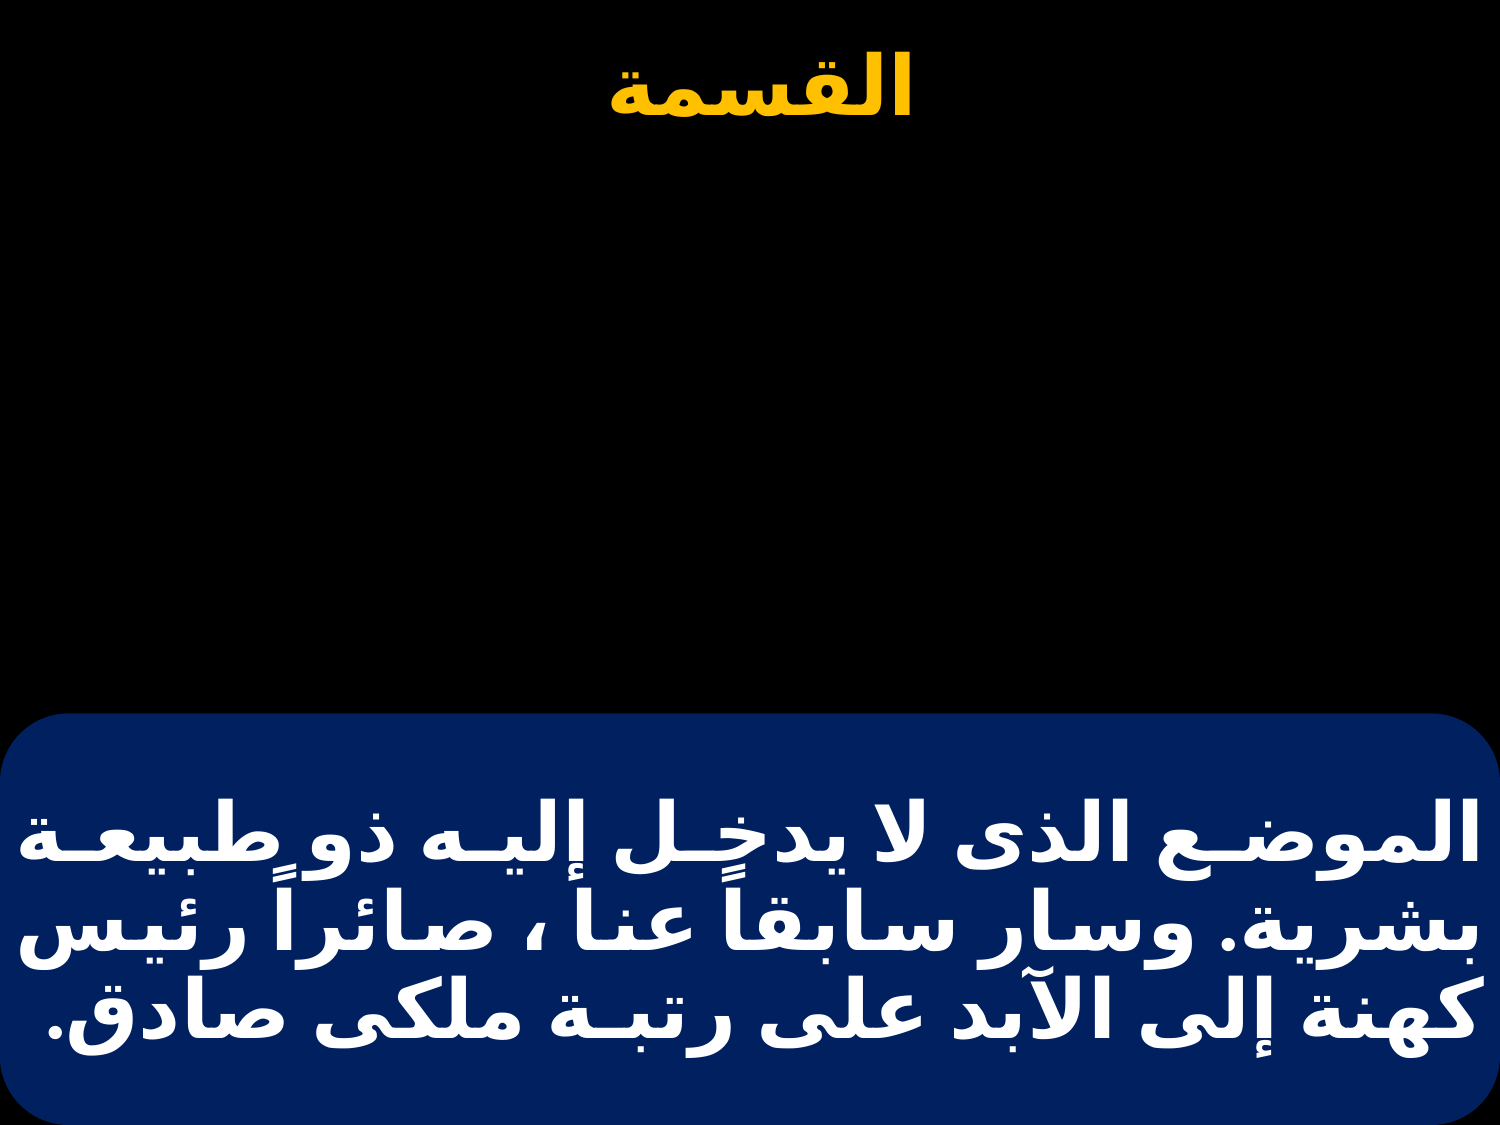

# الموضع الذى لا يدخل إليه ذو طبيعة بشرية. وسار سابقاً عنا ، صائراً رئيس كهنة إلى الآبد على رتبـة ملكى صادق.